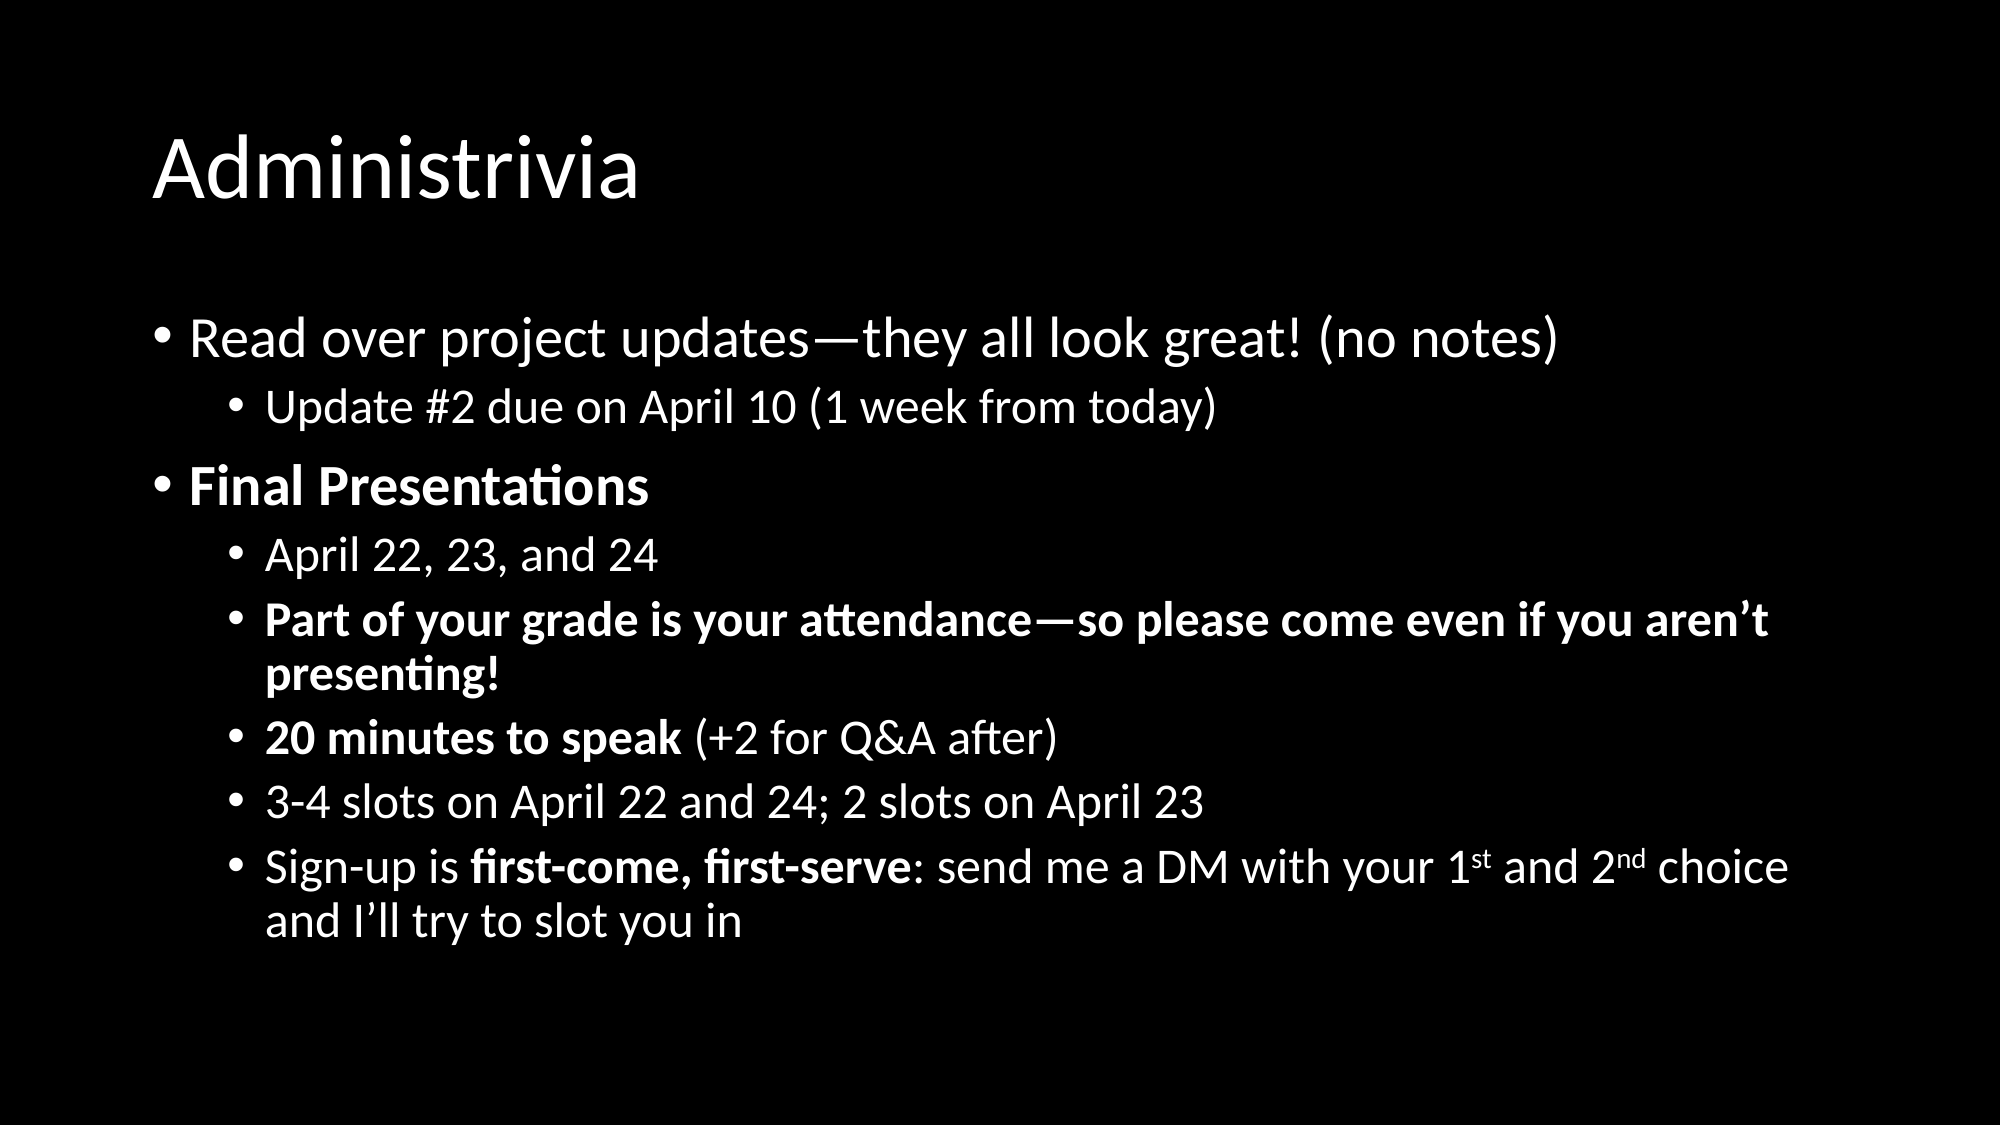

# Administrivia
Read over project updates—they all look great! (no notes)
Update #2 due on April 10 (1 week from today)
Final Presentations
April 22, 23, and 24
Part of your grade is your attendance—so please come even if you aren’t presenting!
20 minutes to speak (+2 for Q&A after)
3-4 slots on April 22 and 24; 2 slots on April 23
Sign-up is first-come, first-serve: send me a DM with your 1st and 2nd choice and I’ll try to slot you in